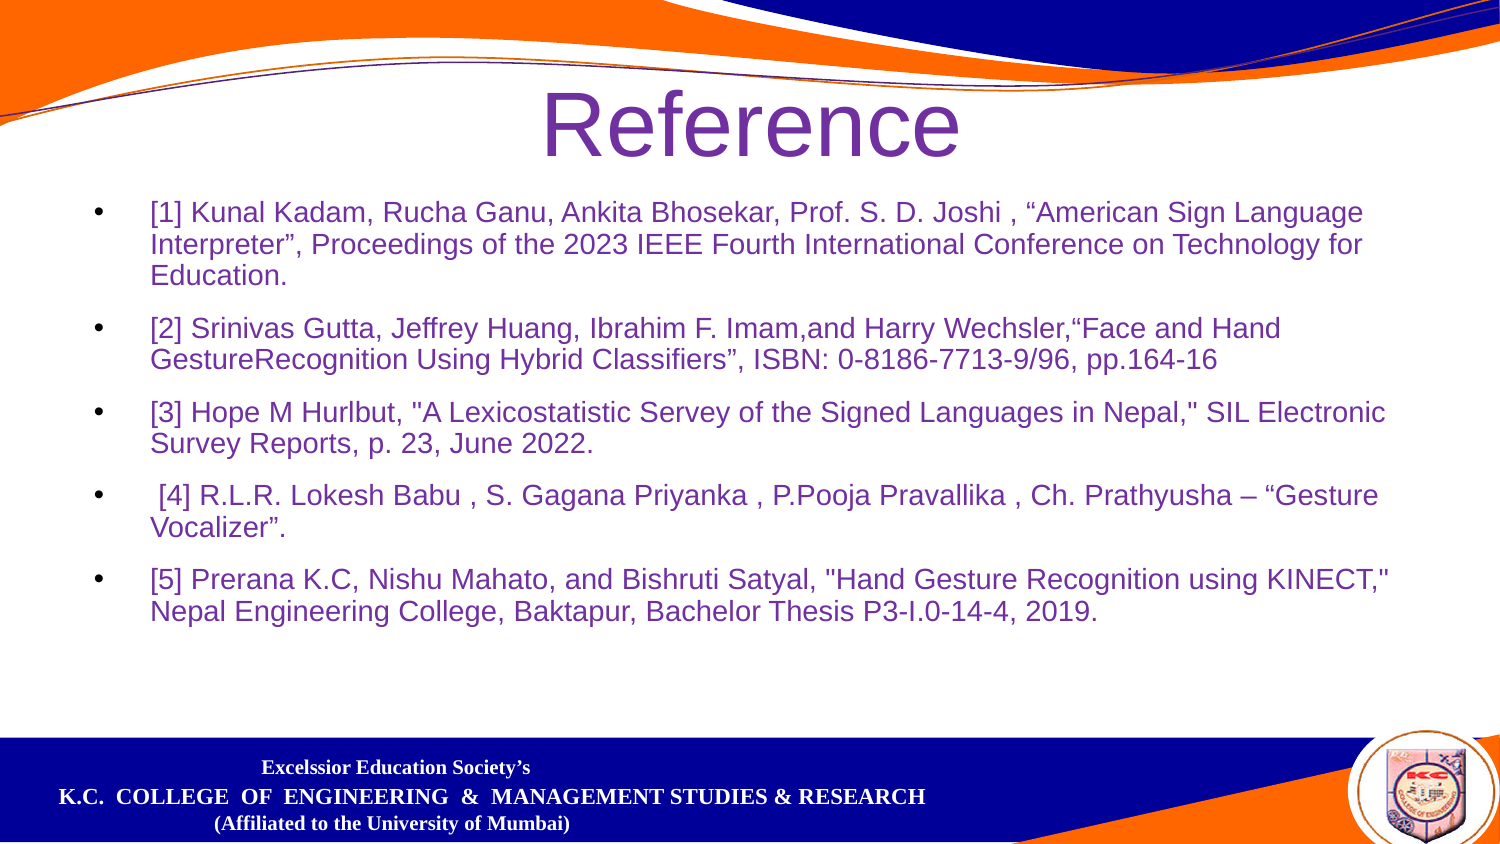

# Reference
[1] Kunal Kadam, Rucha Ganu, Ankita Bhosekar, Prof. S. D. Joshi , “American Sign Language Interpreter”, Proceedings of the 2023 IEEE Fourth International Conference on Technology for Education.
[2] Srinivas Gutta, Jeffrey Huang, Ibrahim F. Imam,and Harry Wechsler,“Face and Hand GestureRecognition Using Hybrid Classifiers”, ISBN: 0-8186-7713-9/96, pp.164-16
[3] Hope M Hurlbut, "A Lexicostatistic Servey of the Signed Languages in Nepal," SIL Electronic Survey Reports, p. 23, June 2022.
 [4] R.L.R. Lokesh Babu , S. Gagana Priyanka , P.Pooja Pravallika , Ch. Prathyusha – “Gesture Vocalizer”.
[5] Prerana K.C, Nishu Mahato, and Bishruti Satyal, "Hand Gesture Recognition using KINECT," Nepal Engineering College, Baktapur, Bachelor Thesis P3-I.0-14-4, 2019.